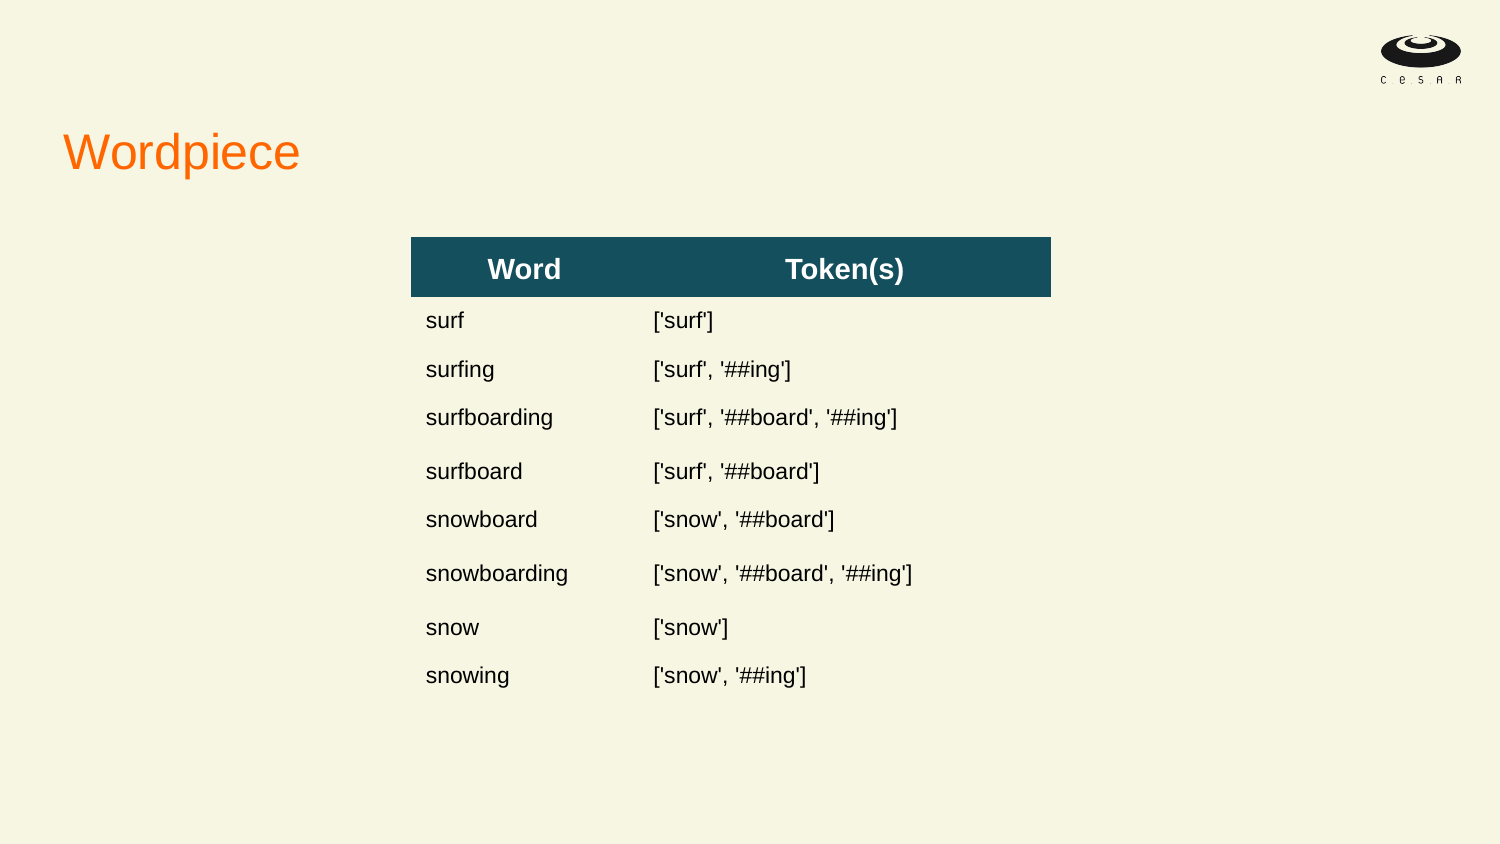

# Wordpiece
| Word | Token(s) |
| --- | --- |
| surf | ['surf'] |
| surfing | ['surf', '##ing'] |
| surfboarding | ['surf', '##board', '##ing'] |
| surfboard | ['surf', '##board'] |
| snowboard | ['snow', '##board'] |
| snowboarding | ['snow', '##board', '##ing'] |
| snow | ['snow'] |
| snowing | ['snow', '##ing'] |